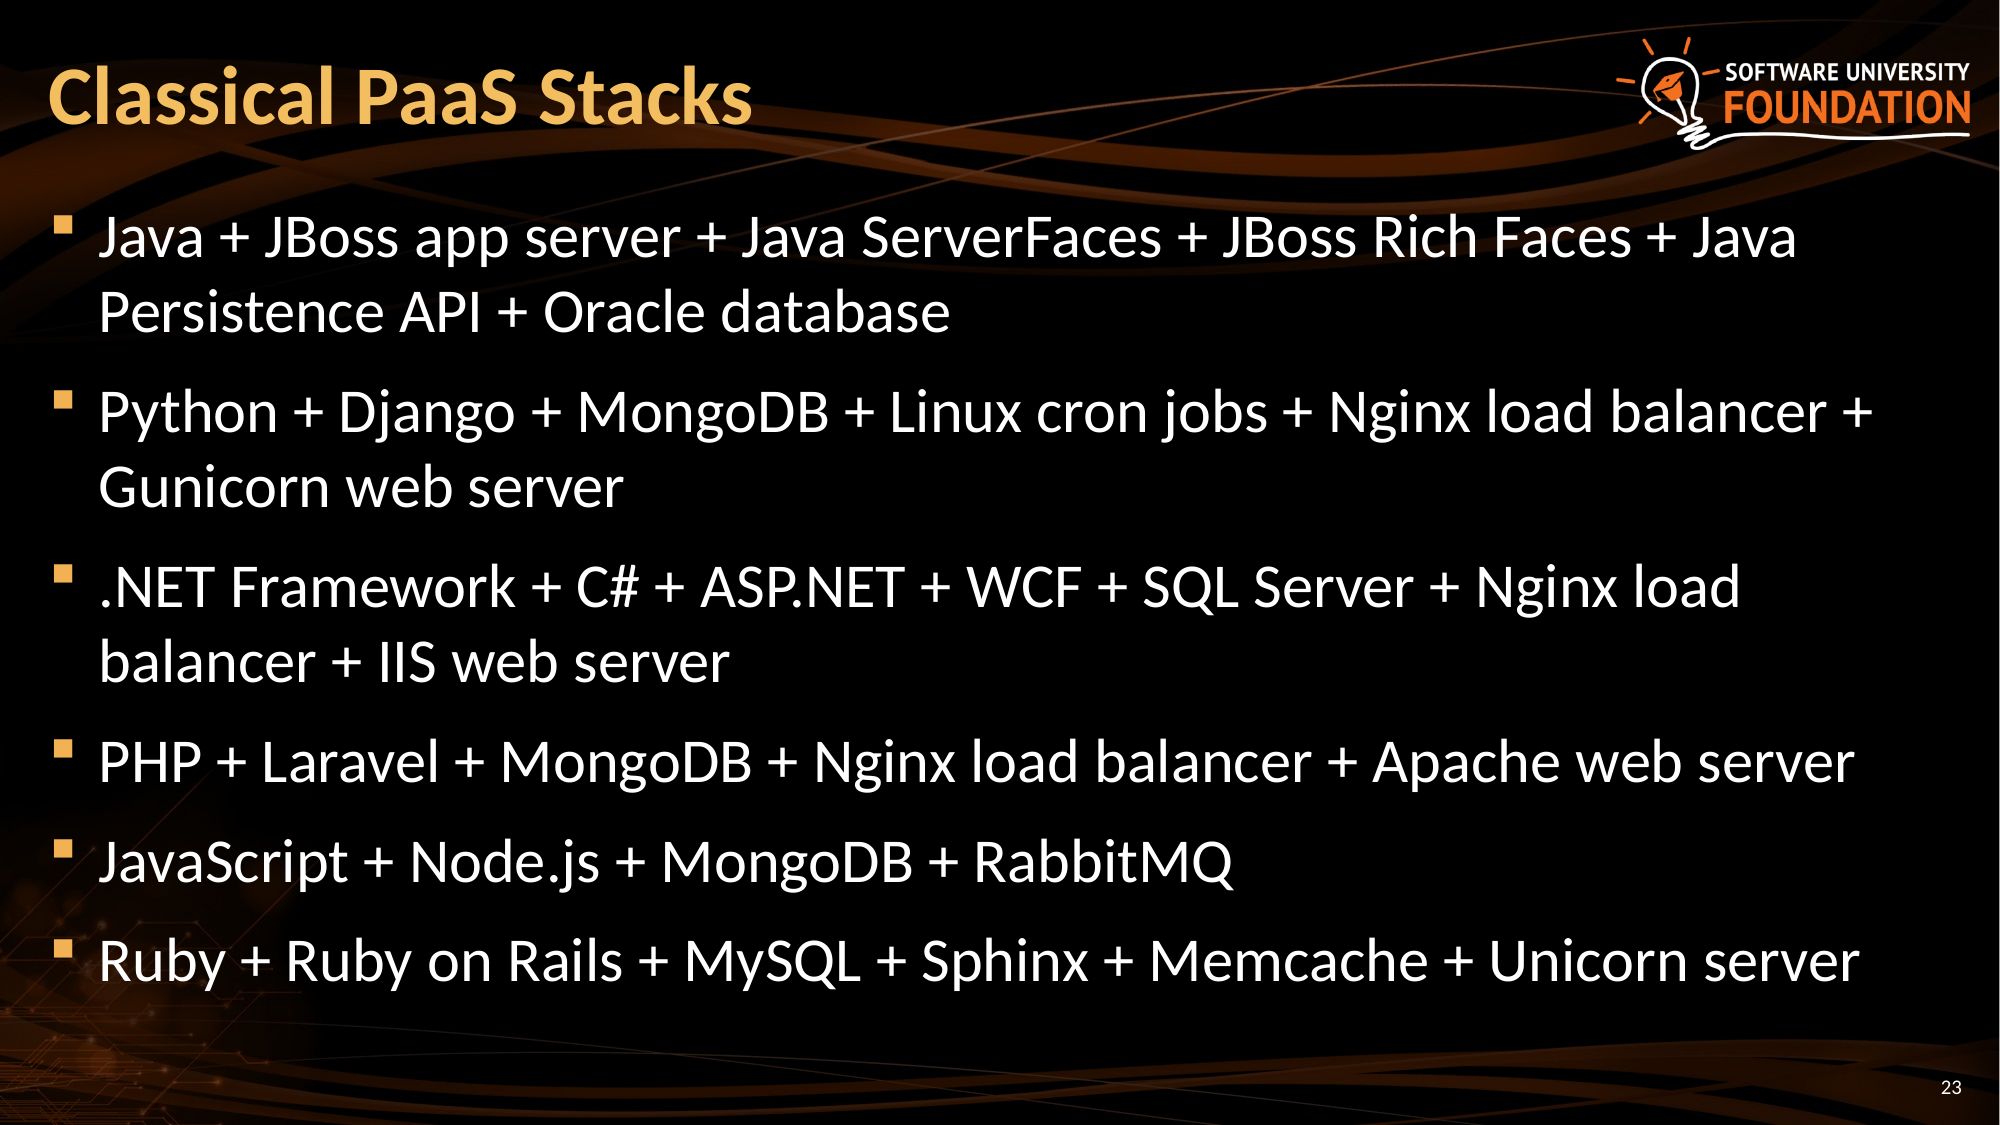

# Classical PaaS Stacks
Java + JBoss app server + Java ServerFaces + JBoss Rich Faces + Java Persistence API + Oracle database
Python + Django + MongoDB + Linux cron jobs + Nginx load balancer + Gunicorn web server
.NET Framework + C# + ASP.NET + WCF + SQL Server + Nginx load balancer + IIS web server
PHP + Laravel + MongoDB + Nginx load balancer + Apache web server
JavaScript + Node.js + MongoDB + RabbitMQ
Ruby + Ruby on Rails + MySQL + Sphinx + Memcache + Unicorn server
23